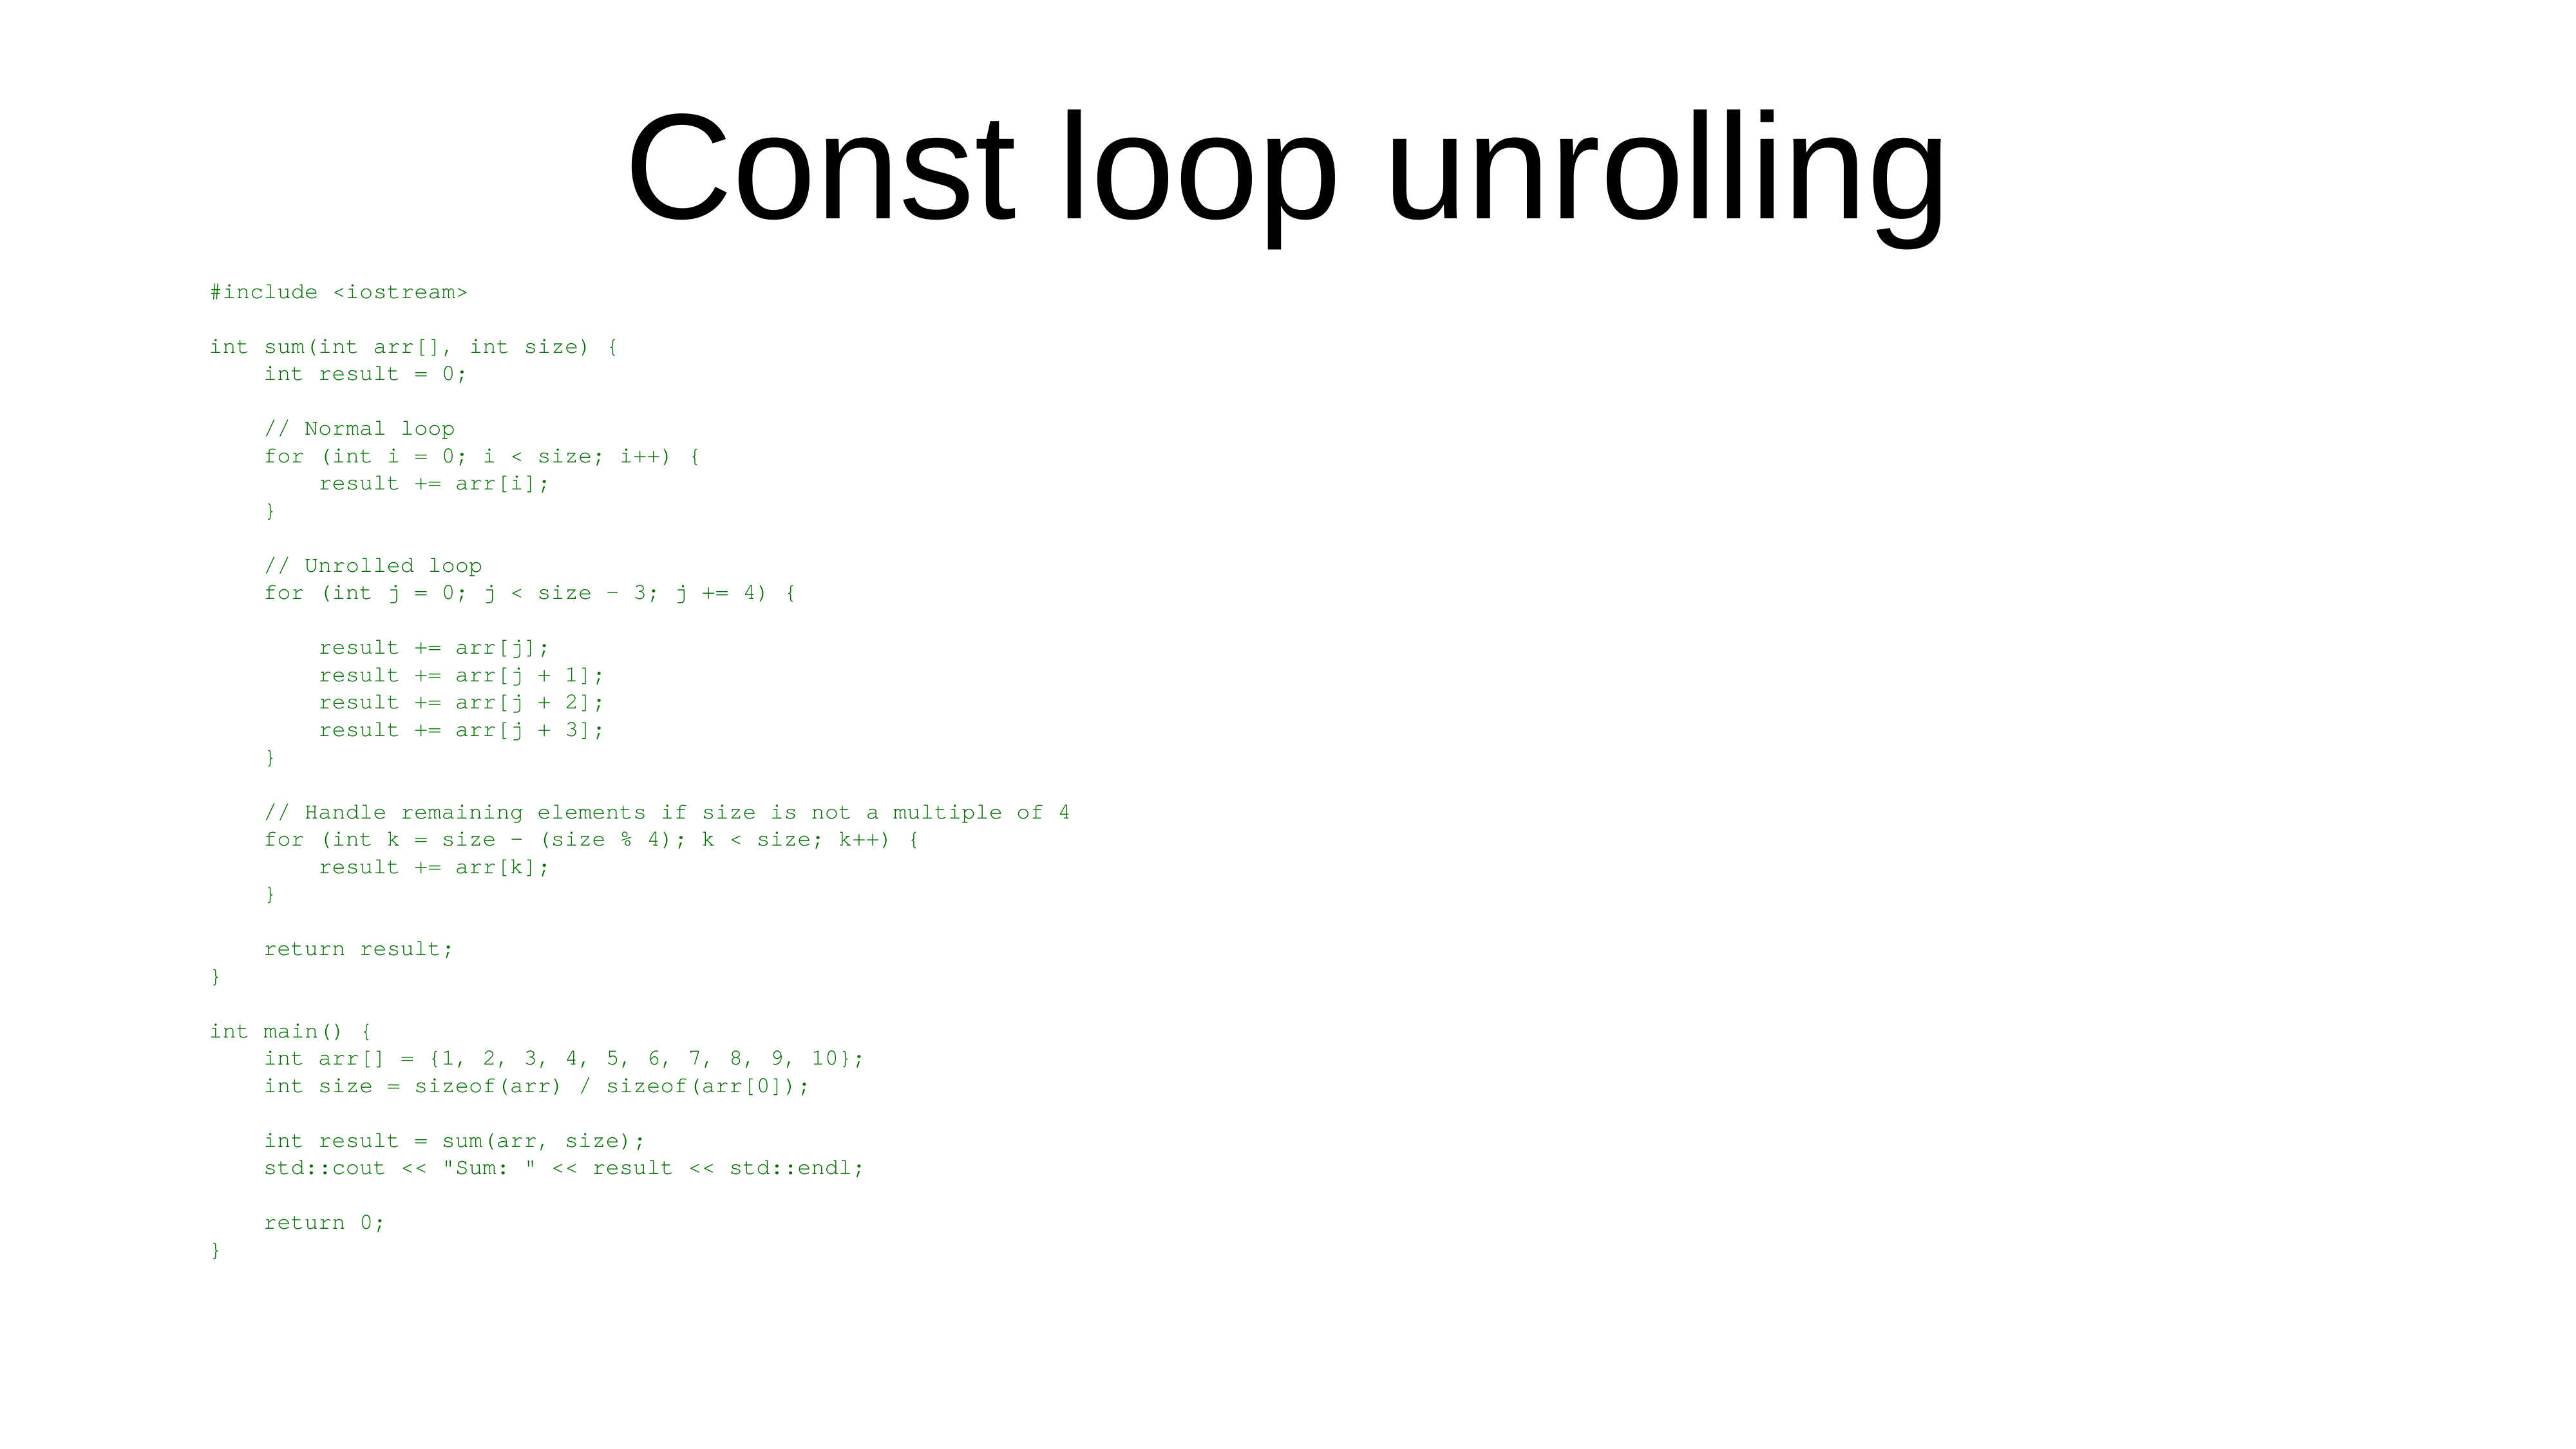

# Const loop unrolling
#include <iostream>

int sum(int arr[], int size) {
    int result = 0;

    // Normal loop
    for (int i = 0; i < size; i++) {
        result += arr[i];
    }

    // Unrolled loop
    for (int j = 0; j < size - 3; j += 4) {

        result += arr[j];
        result += arr[j + 1];
        result += arr[j + 2];
        result += arr[j + 3];
    }

    // Handle remaining elements if size is not a multiple of 4
    for (int k = size - (size % 4); k < size; k++) {
        result += arr[k];
    }

    return result;
}

int main() {
    int arr[] = {1, 2, 3, 4, 5, 6, 7, 8, 9, 10};
    int size = sizeof(arr) / sizeof(arr[0]);

    int result = sum(arr, size);
    std::cout << "Sum: " << result << std::endl;

    return 0;
}